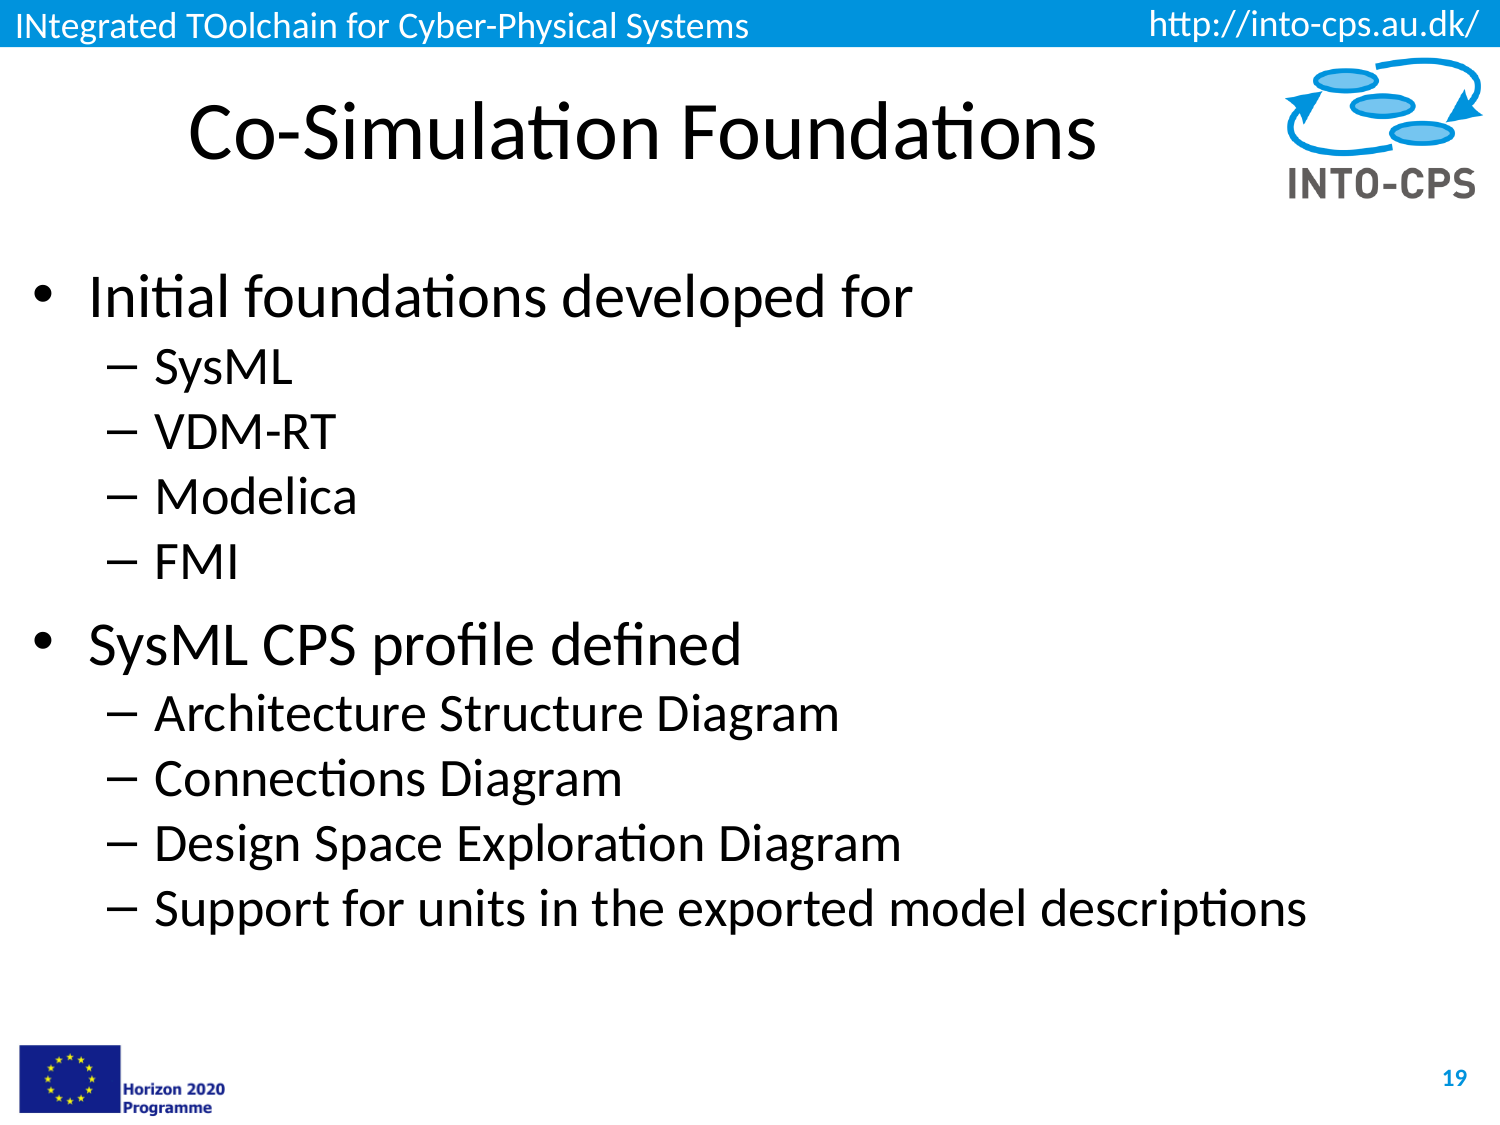

# Co-Simulation Foundations
Initial foundations developed for
SysML
VDM-RT
Modelica
FMI
SysML CPS profile defined
Architecture Structure Diagram
Connections Diagram
Design Space Exploration Diagram
Support for units in the exported model descriptions
19